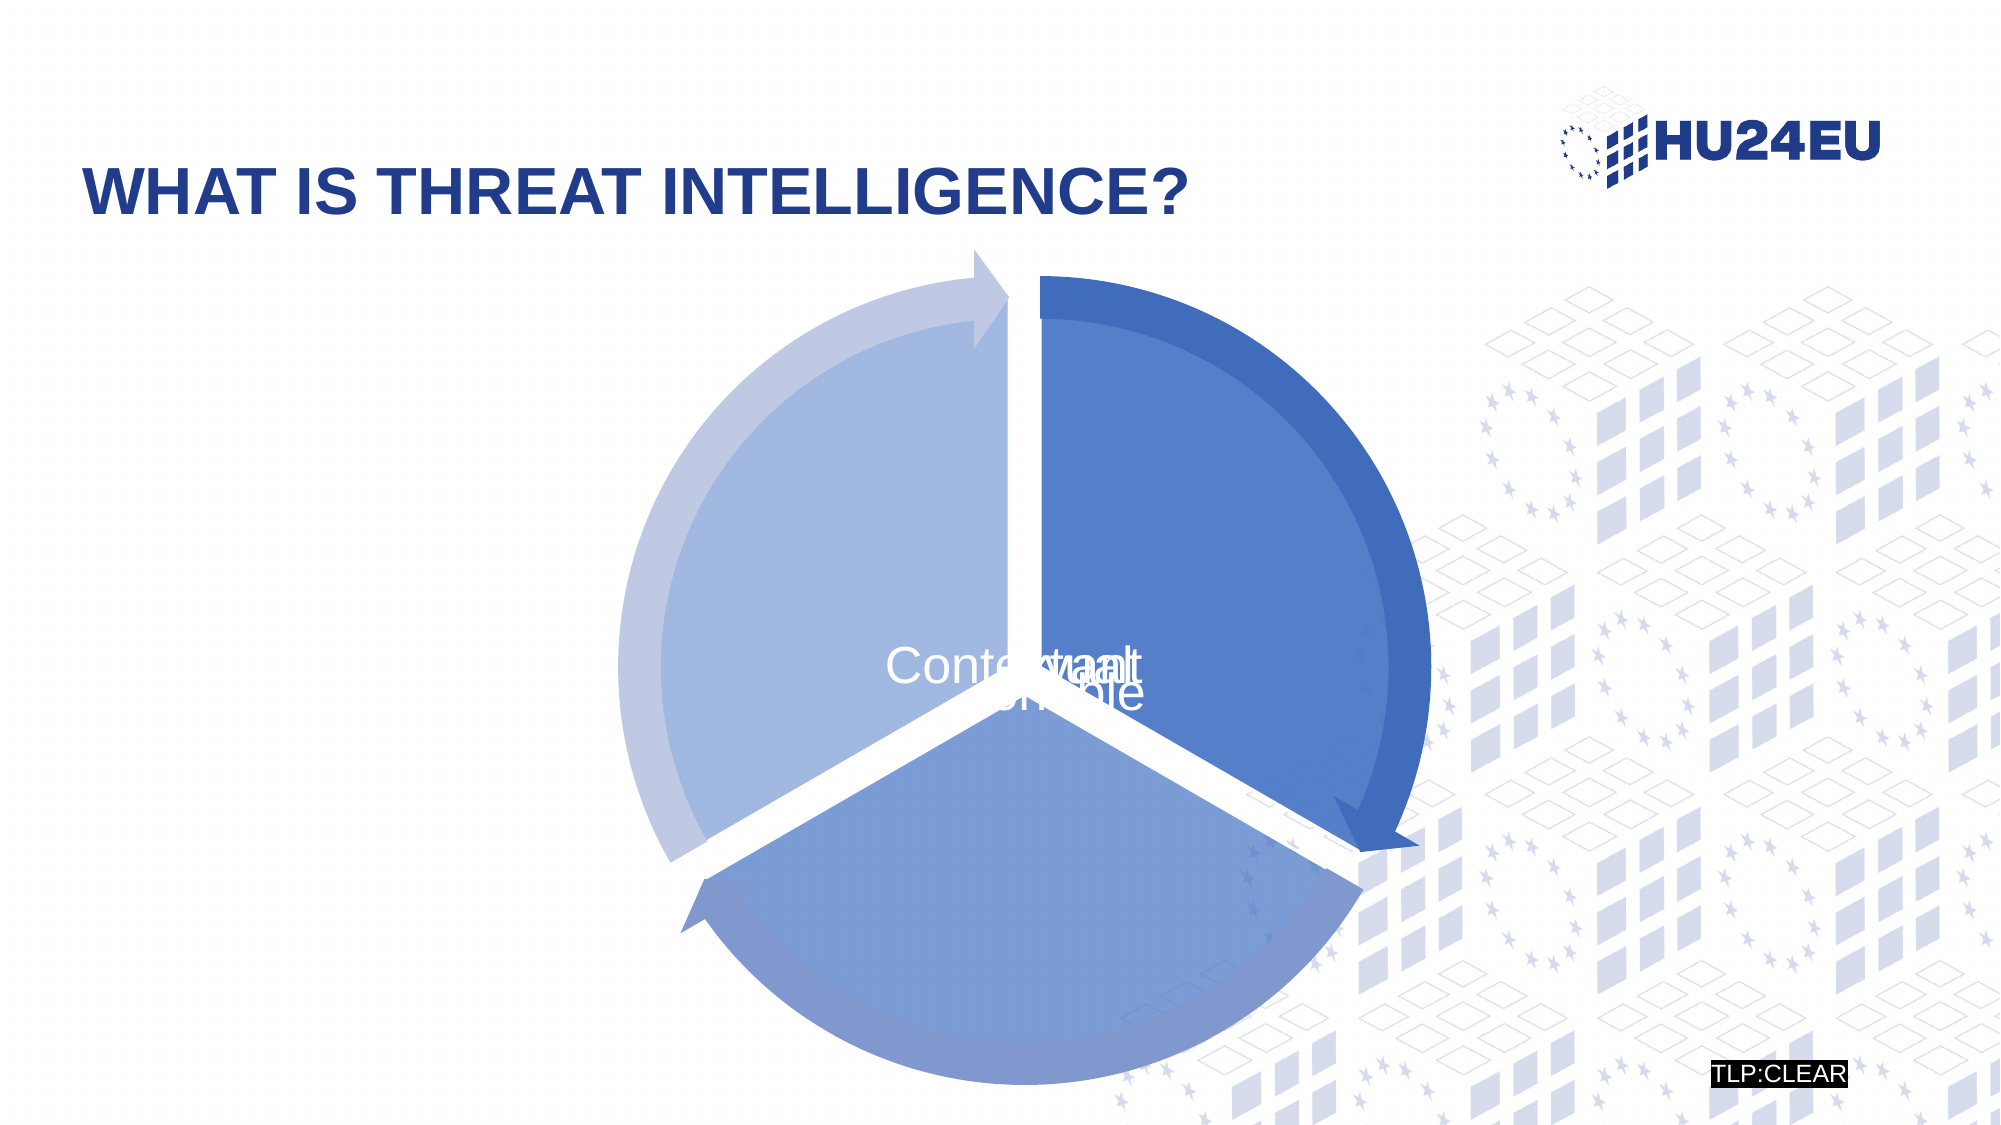

# What is Threat Intelligence?
Relevant
Actionable
Contextual

TLP:CLEAR